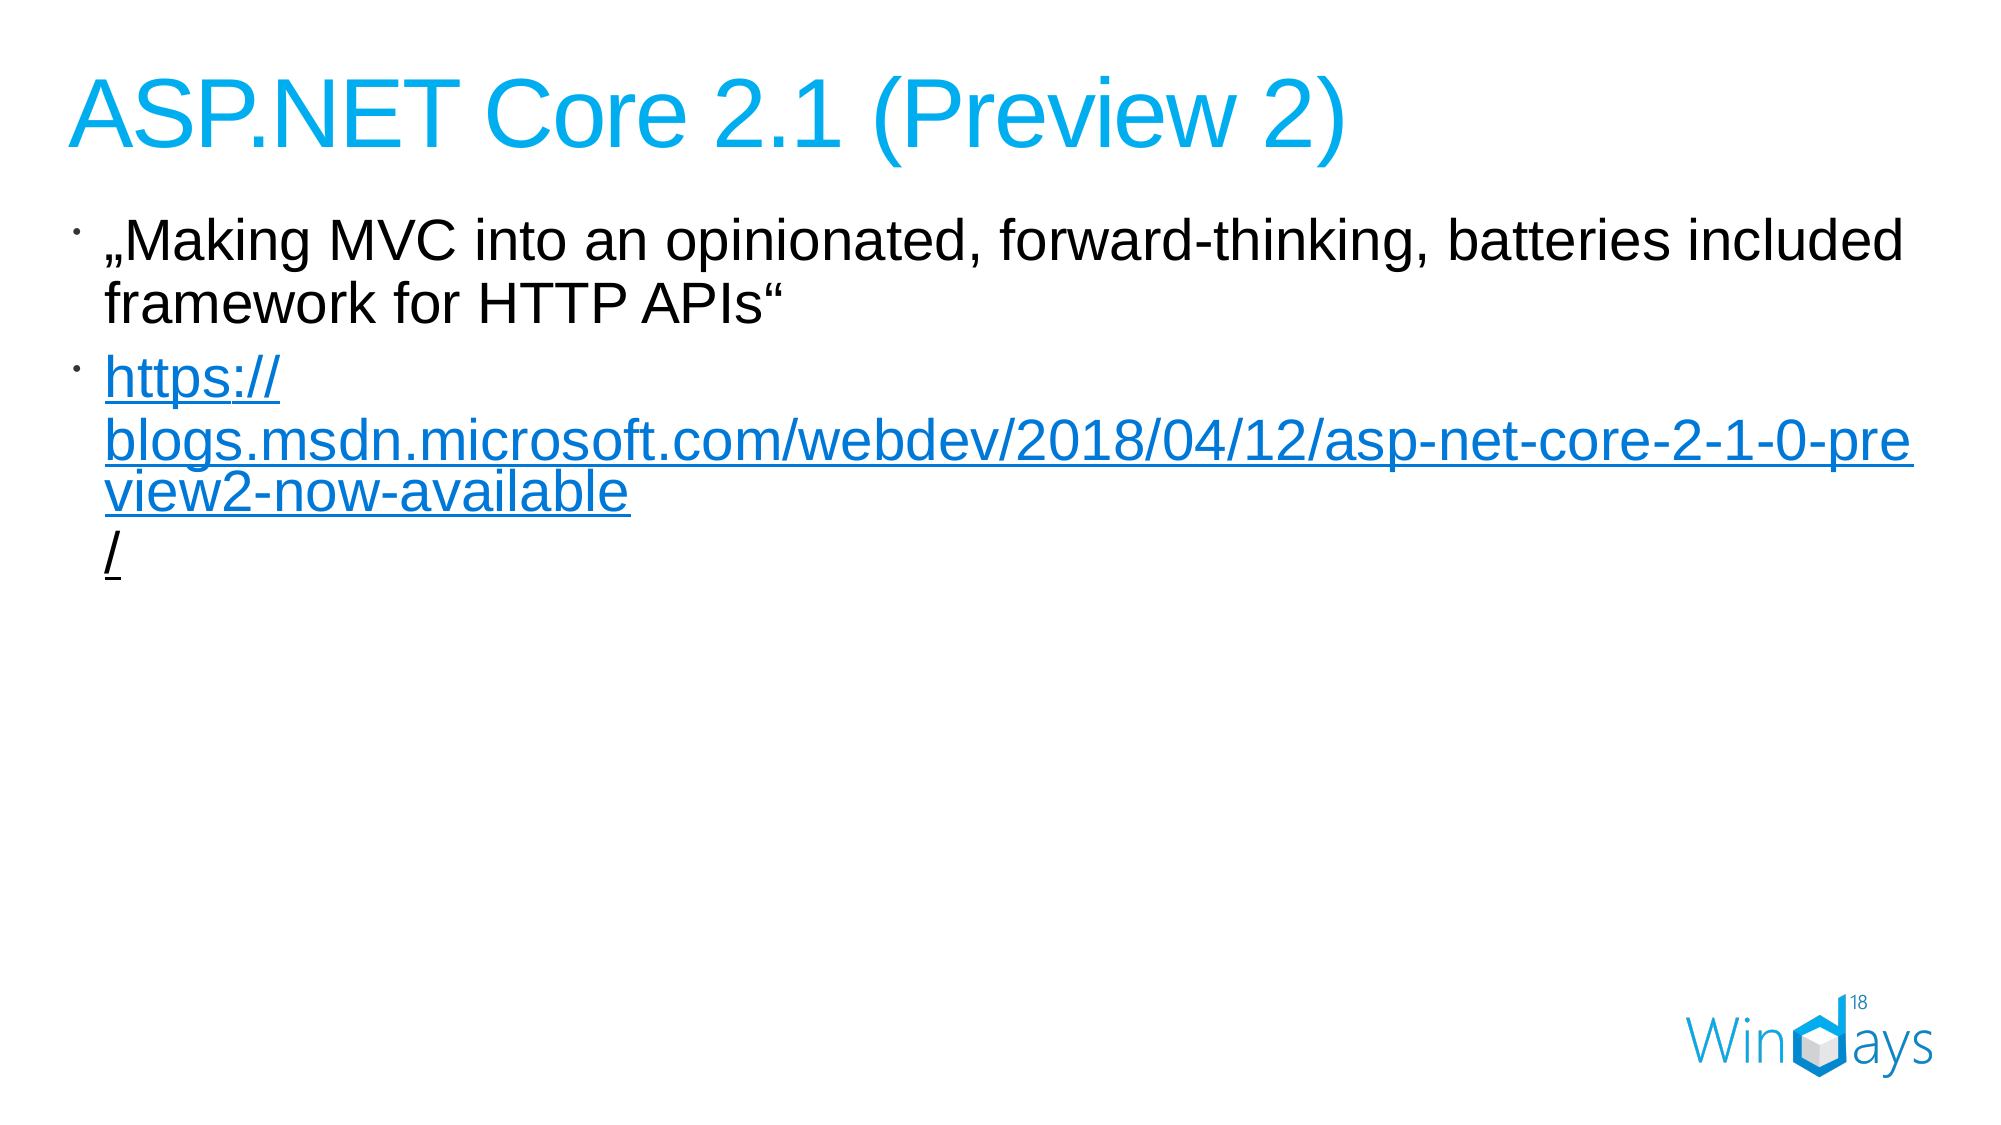

# ASP.NET Core 2.1 (Preview 2)
„Making MVC into an opinionated, forward-thinking, batteries included framework for HTTP APIs“
https://blogs.msdn.microsoft.com/webdev/2018/04/12/asp-net-core-2-1-0-preview2-now-available/